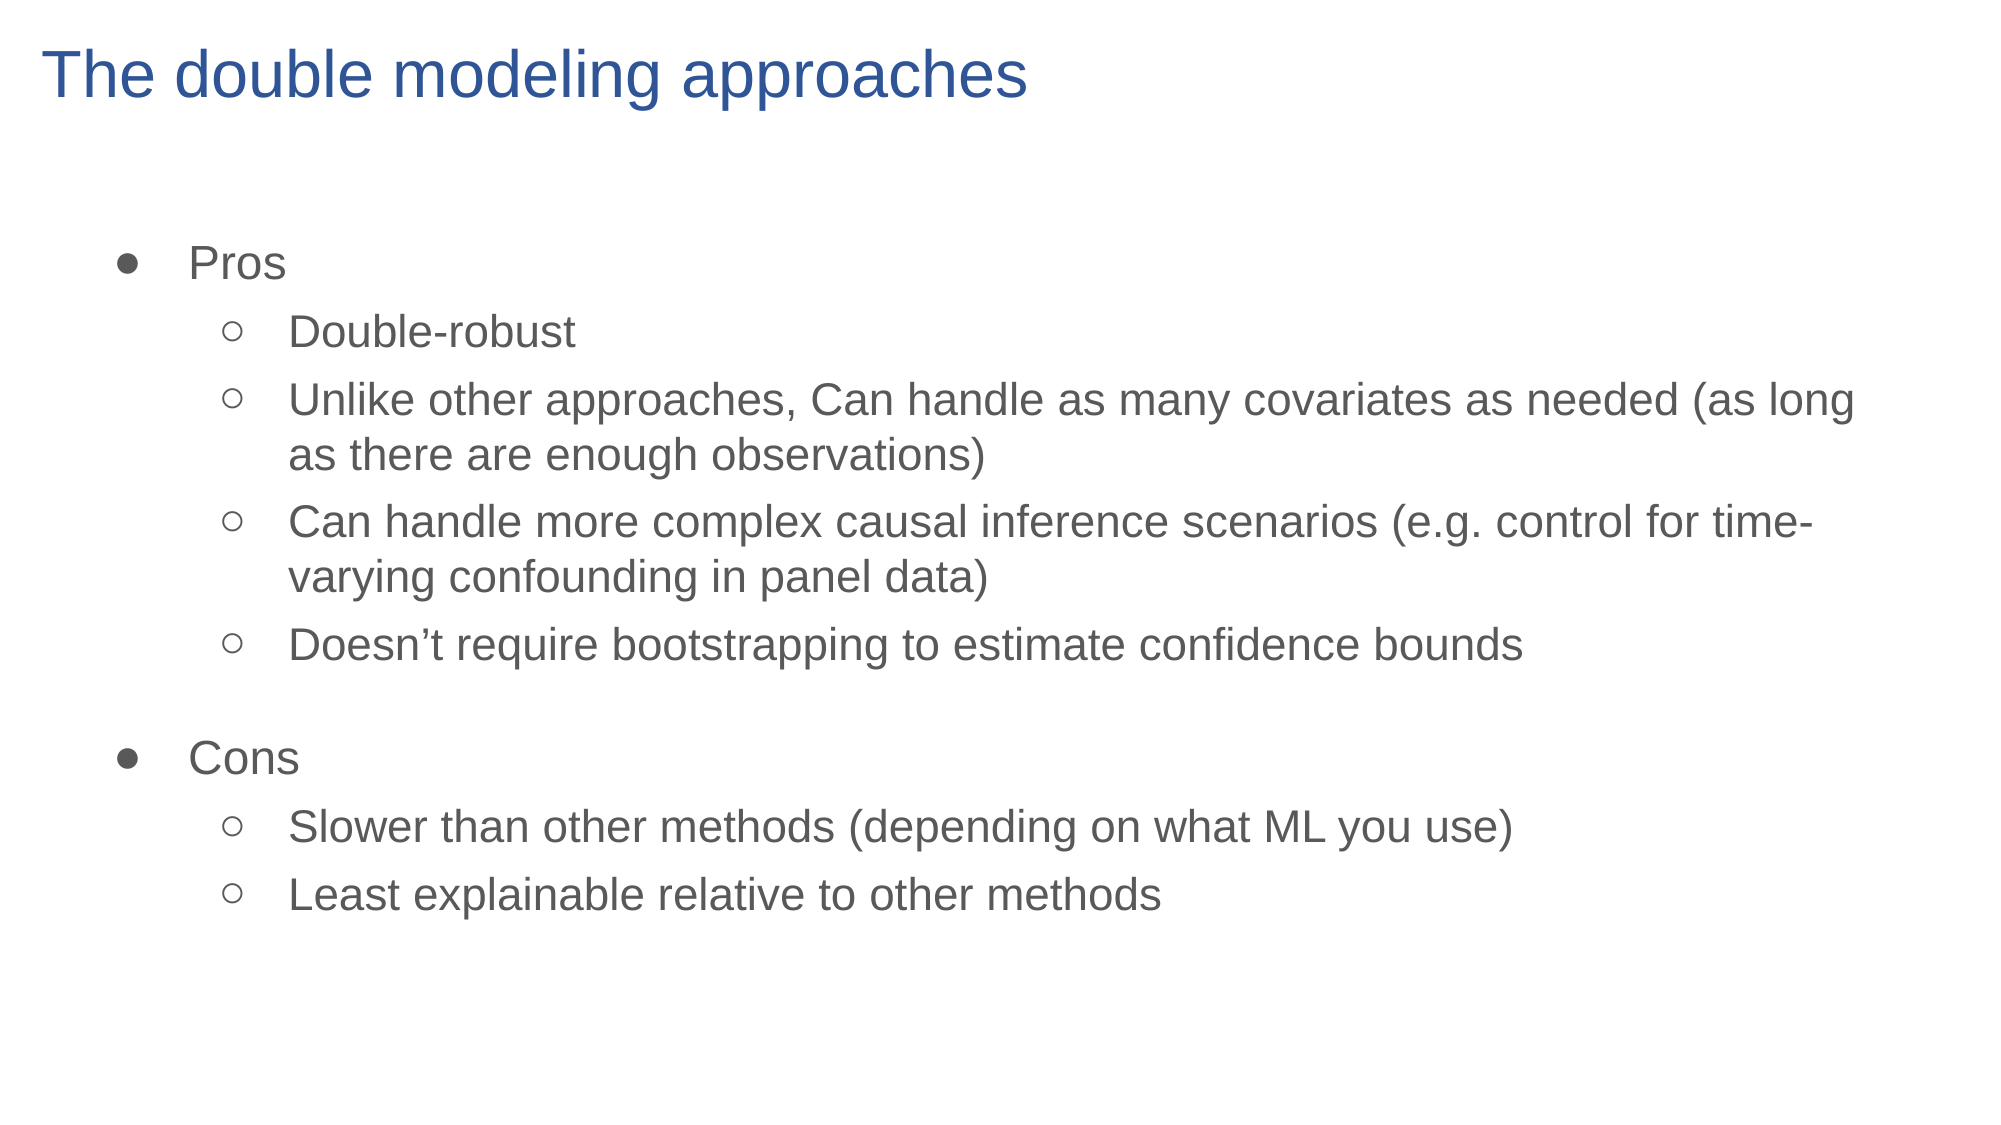

# The double modeling approaches
Pros
Double-robust
Unlike other approaches, Can handle as many covariates as needed (as long as there are enough observations)
Can handle more complex causal inference scenarios (e.g. control for time-varying confounding in panel data)
Doesn’t require bootstrapping to estimate confidence bounds

Cons
Slower than other methods (depending on what ML you use)
Least explainable relative to other methods